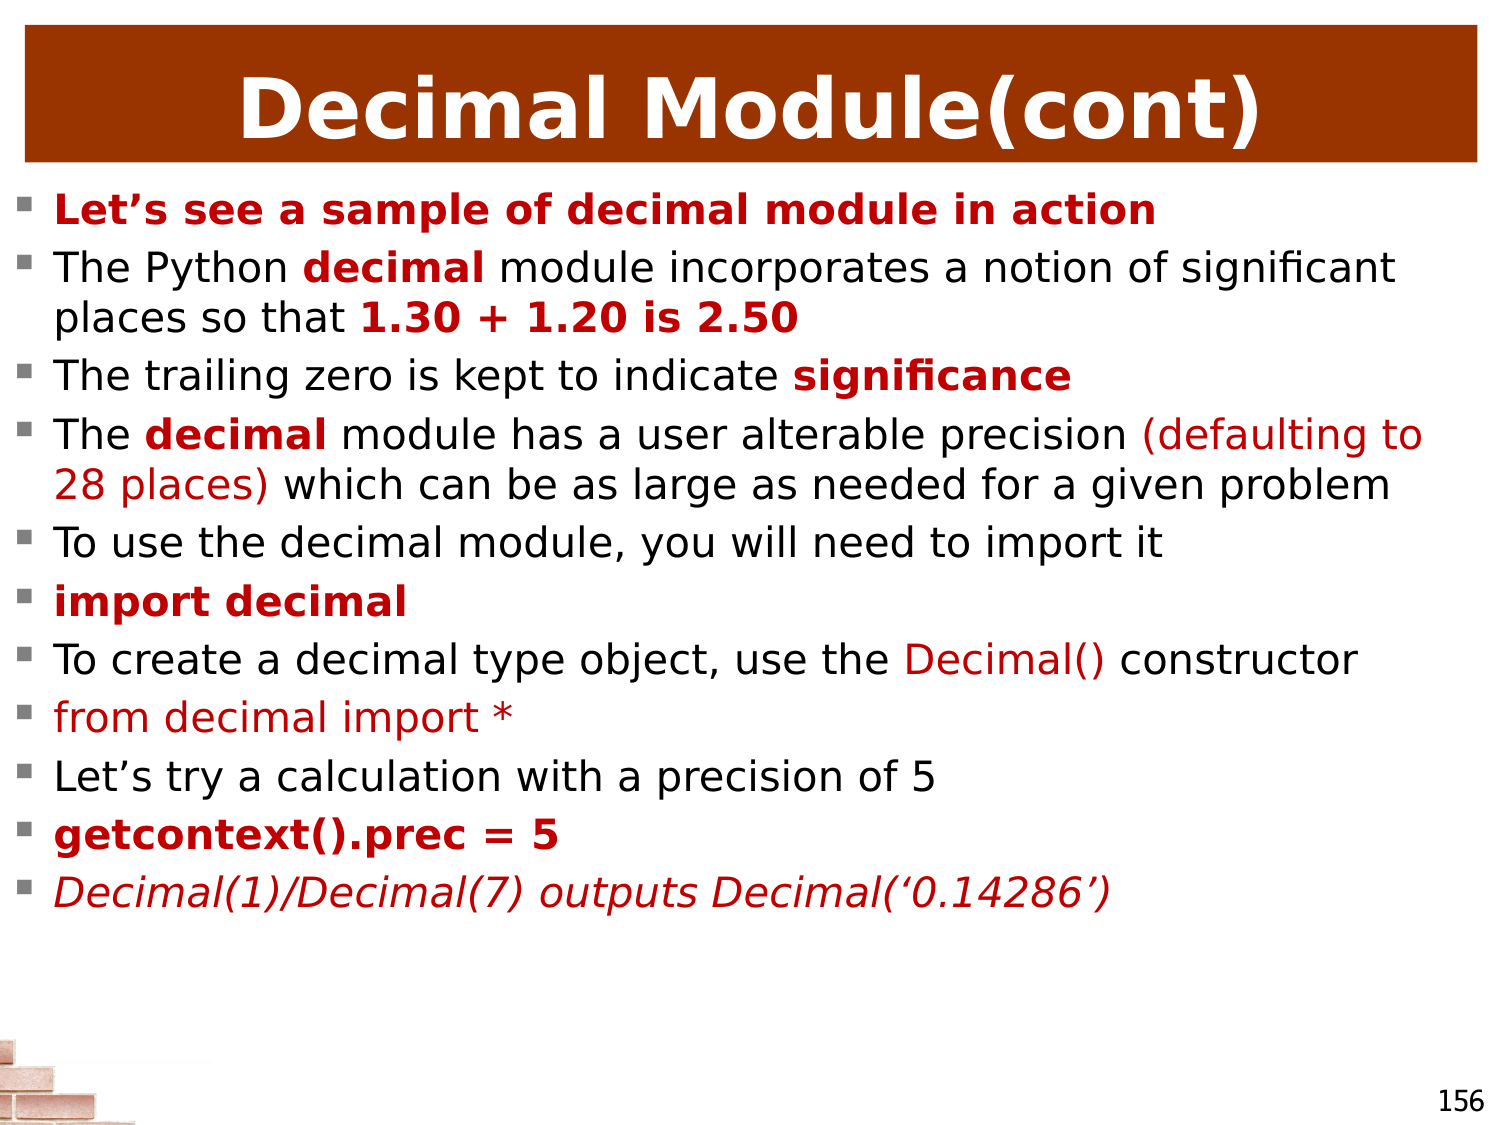

# Decimal Module(cont)
Let’s see a sample of decimal module in action
The Python decimal module incorporates a notion of significant places so that 1.30 + 1.20 is 2.50
The trailing zero is kept to indicate significance
The decimal module has a user alterable precision (defaulting to 28 places) which can be as large as needed for a given problem
To use the decimal module, you will need to import it
import decimal
To create a decimal type object, use the Decimal() constructor
from decimal import *
Let’s try a calculation with a precision of 5
getcontext().prec = 5
Decimal(1)/Decimal(7) outputs Decimal(‘0.14286’)

156